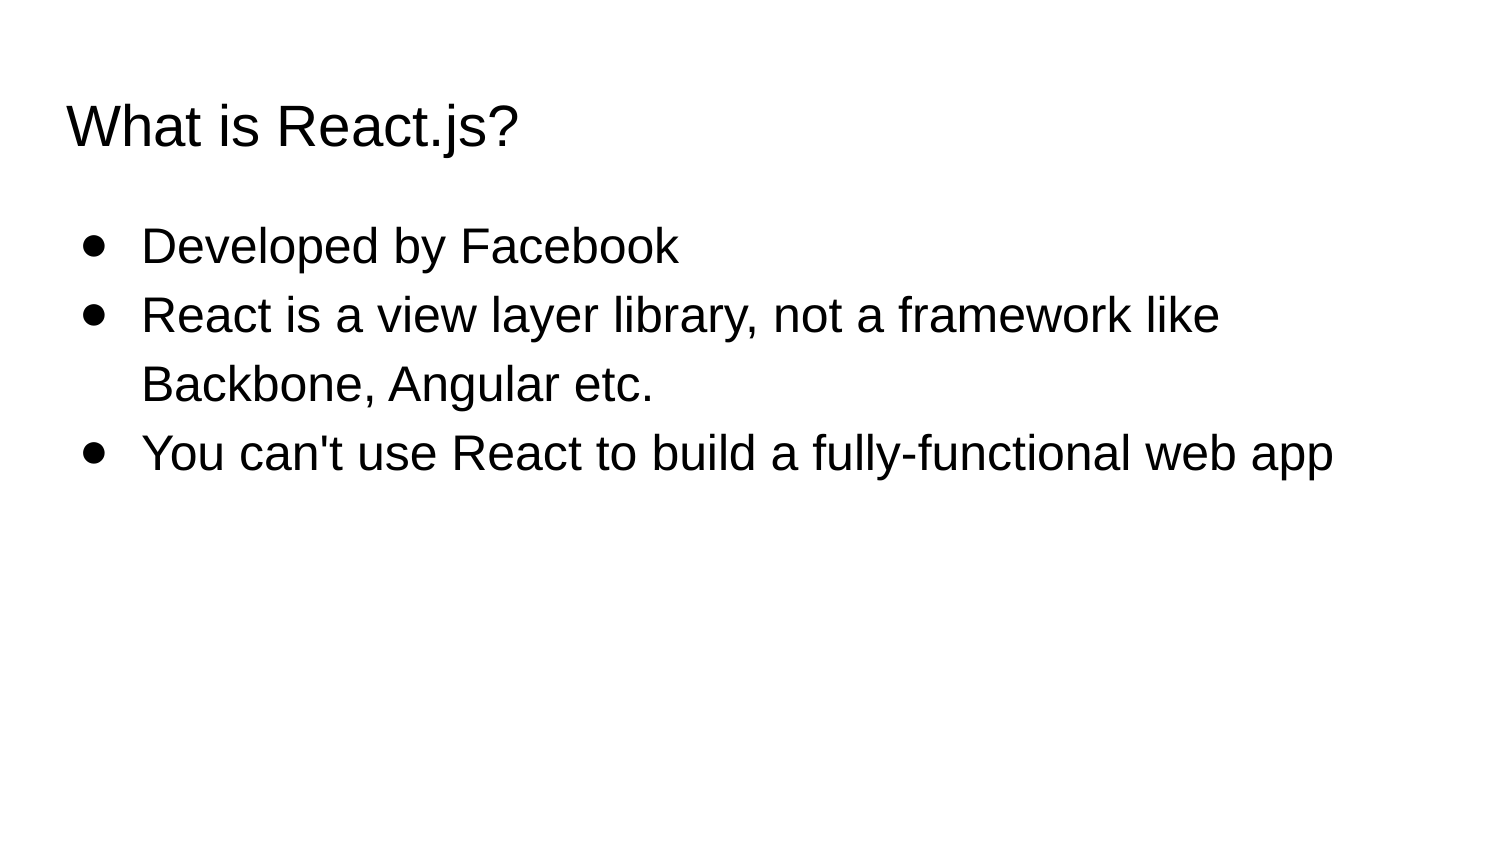

# What is React.js?
Developed by Facebook
React is a view layer library, not a framework like Backbone, Angular etc.
You can't use React to build a fully-functional web app